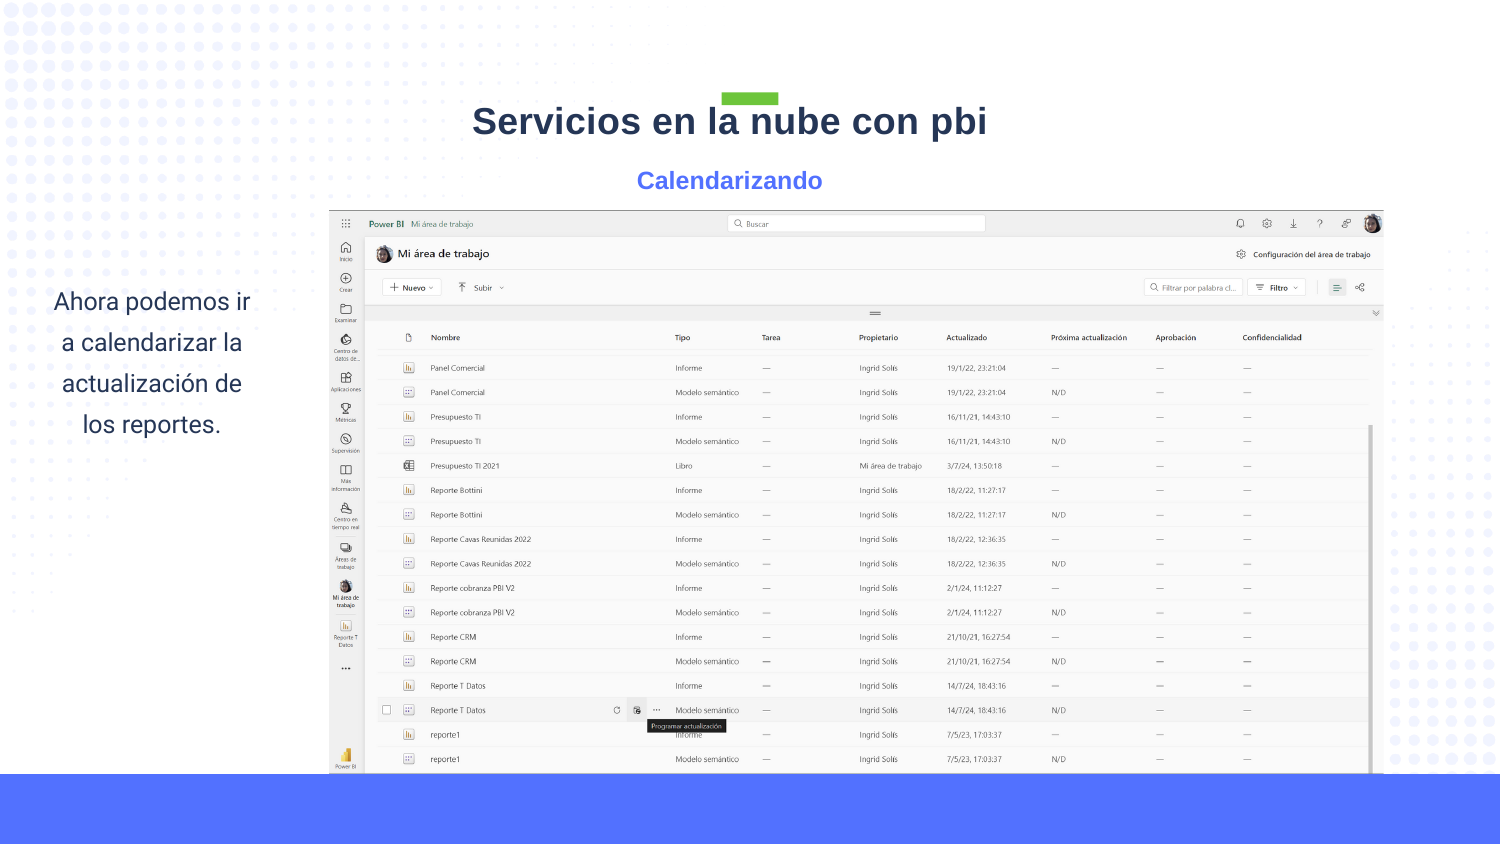

Servicios en la nube con pbi
Calendarizando

Ahora podemos ir a calendarizar la actualización de los reportes.